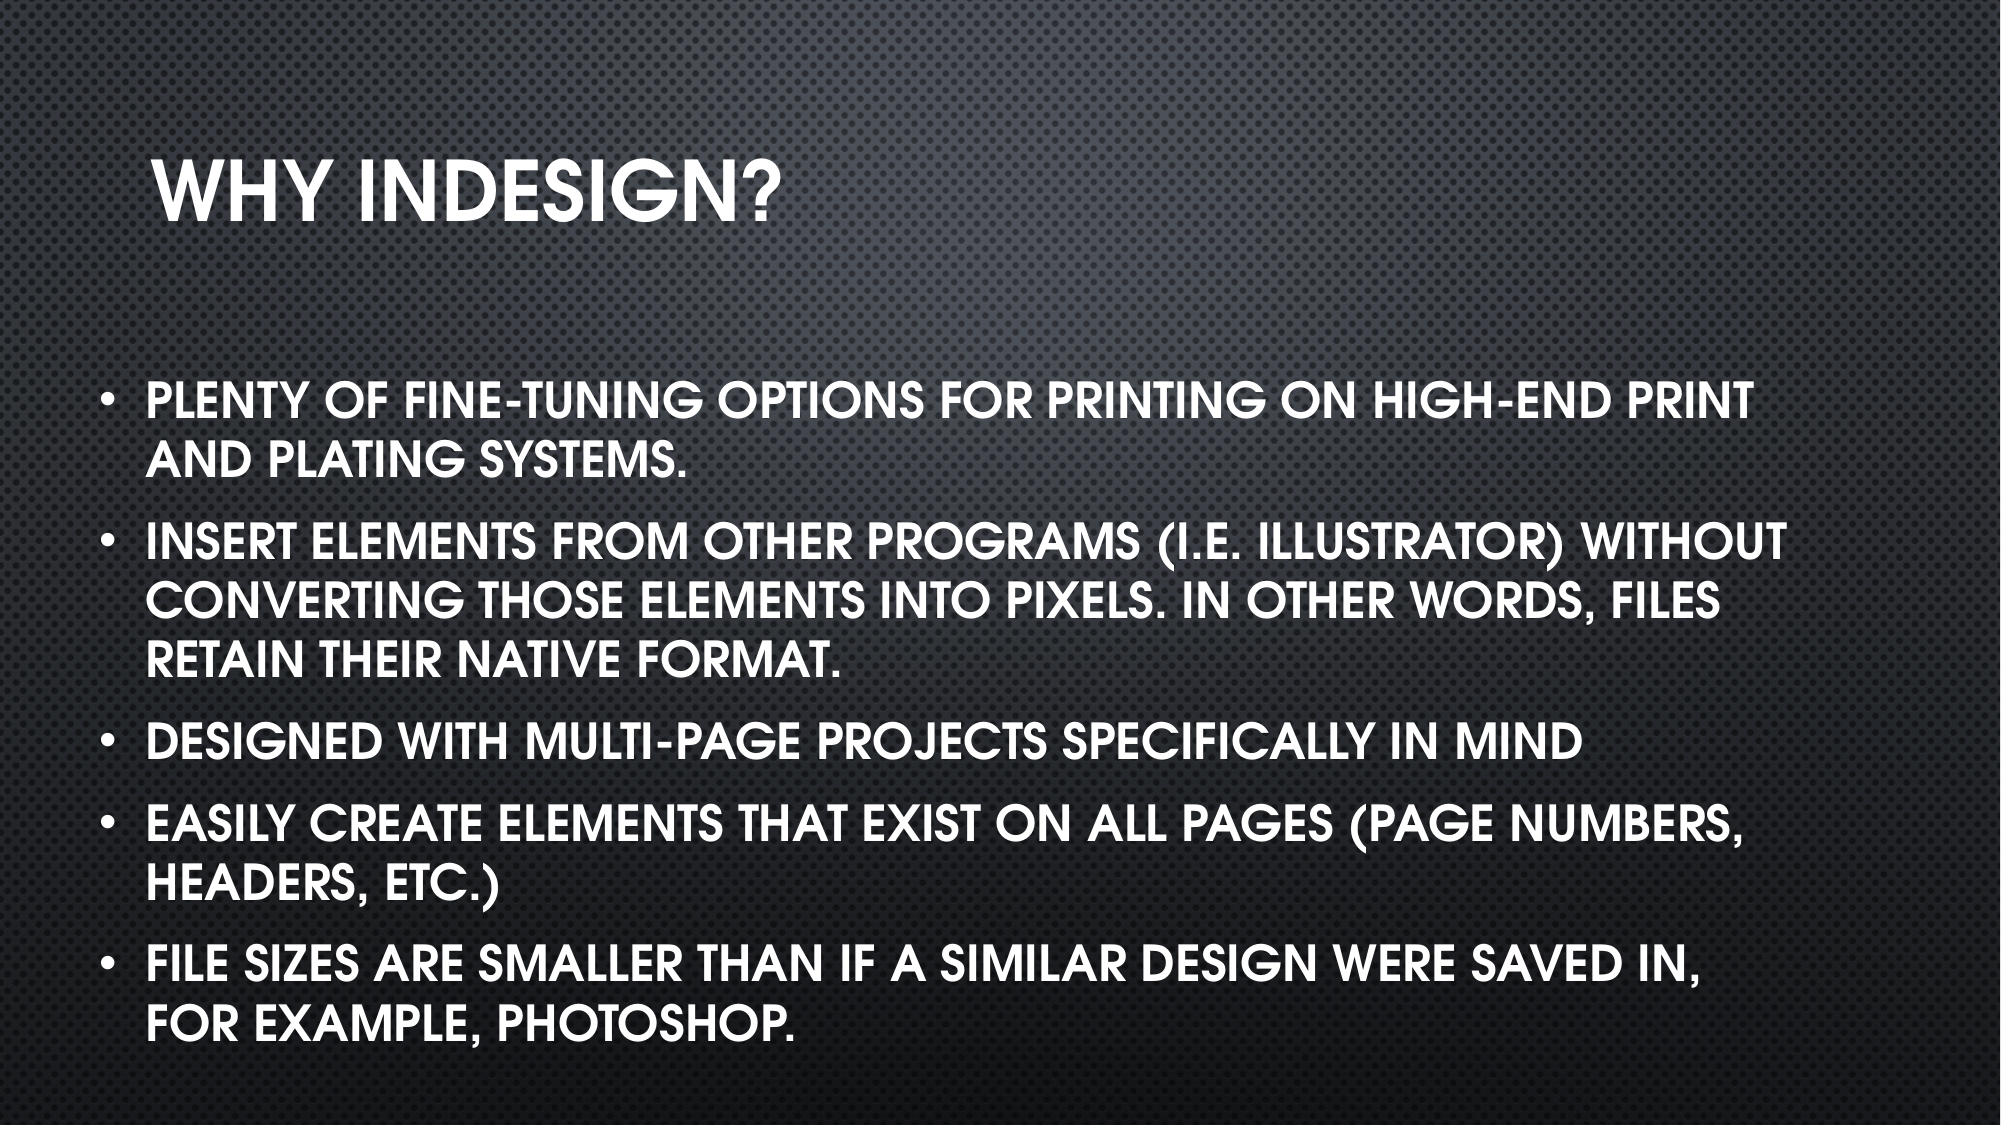

# Why iNdesign?
Plenty of fine-tuning options for printing on high-end print and plating systems.
Insert elements from other programs (i.e. Illustrator) without converting those elements into pixels. In other words, files retain their native format.
Designed with multi-page projects specifically in mind
Easily create elements that exist on all pages (page numbers, headers, etc.)
File sizes are smaller than if a similar design were saved in, for example, Photoshop.